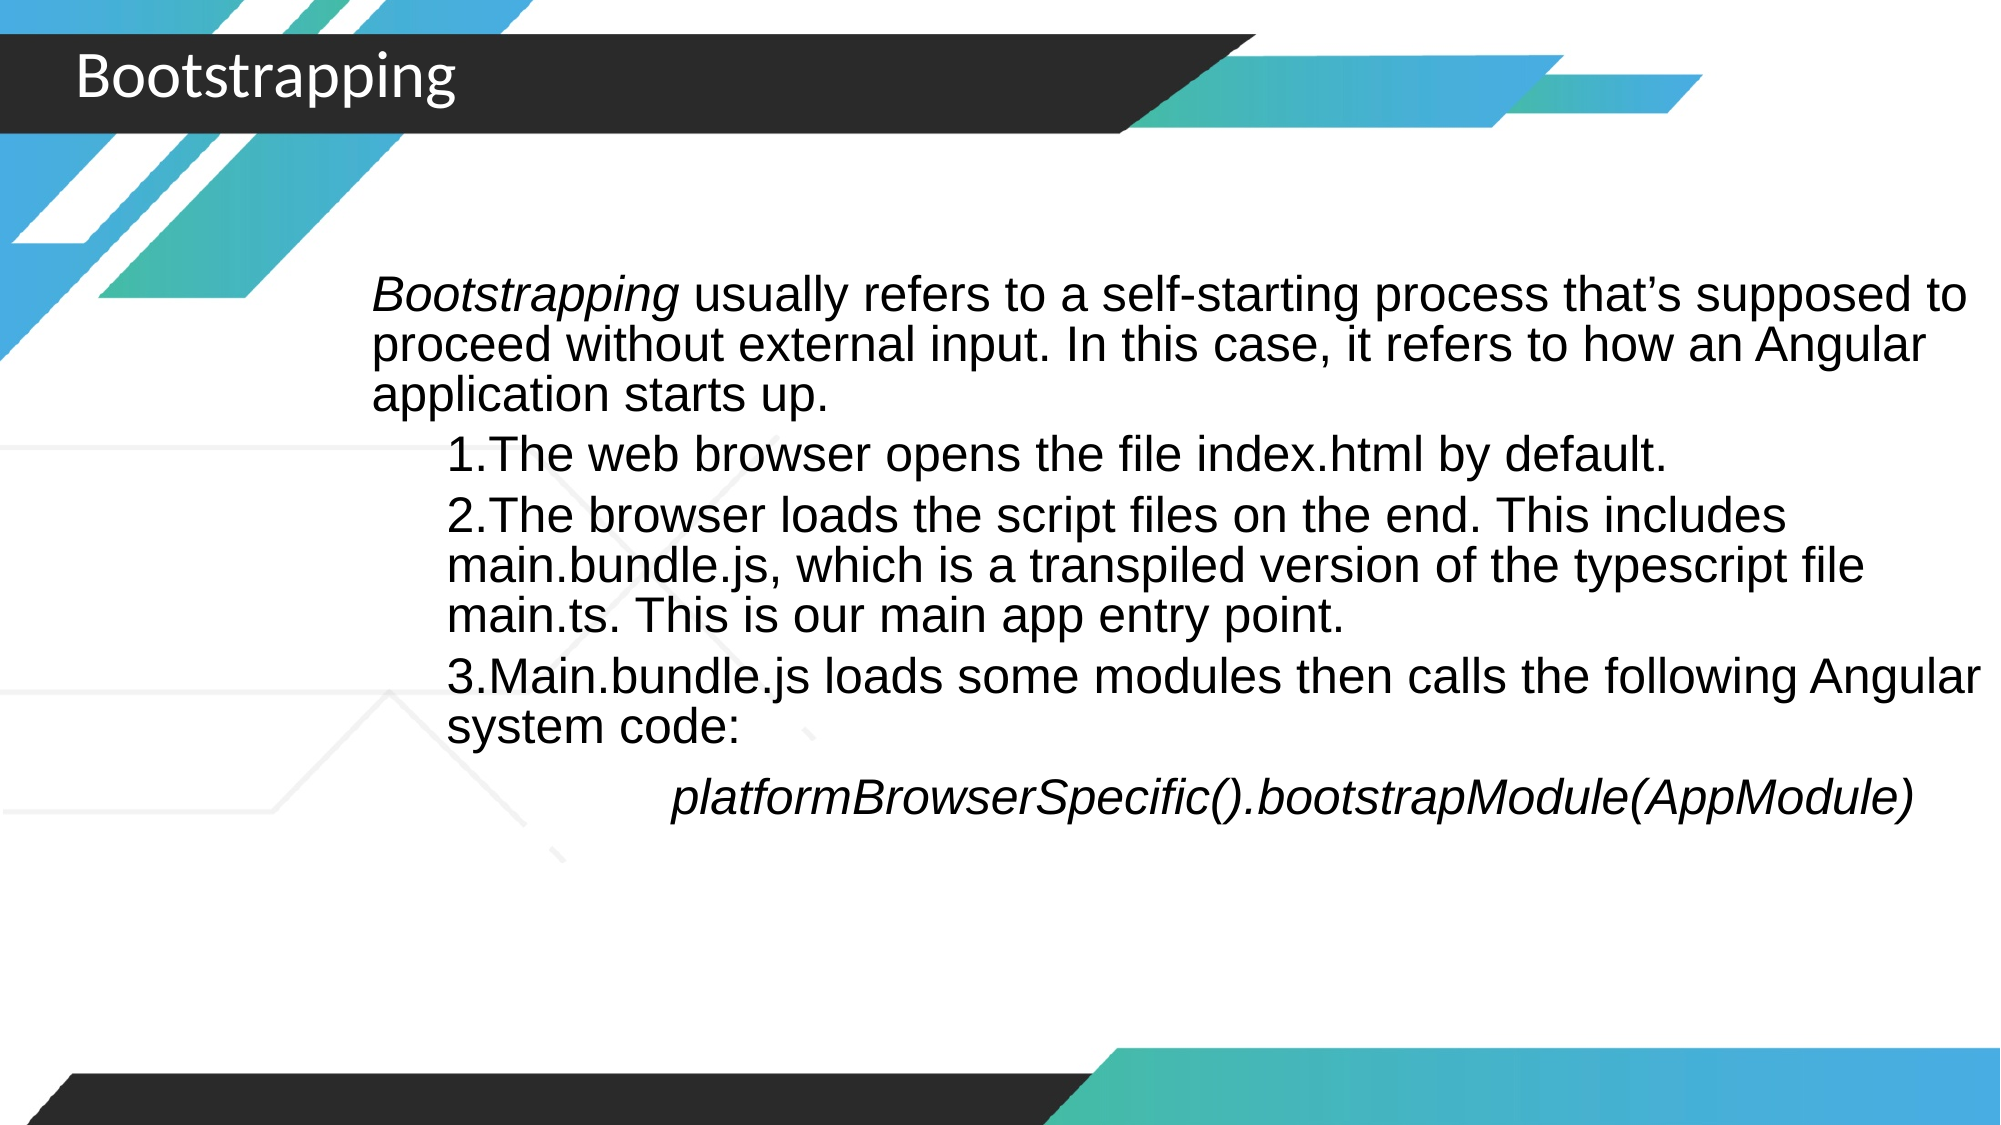

Bootstrapping
Bootstrapping usually refers to a self-starting process that’s supposed to proceed without external input. In this case, it refers to how an Angular application starts up.
1.The web browser opens the file index.html by default.
2.The browser loads the script files on the end. This includes main.bundle.js, which is a transpiled version of the typescript file main.ts. This is our main app entry point.
3.Main.bundle.js loads some modules then calls the following Angular system code:
		platformBrowserSpecific().bootstrapModule(AppModule)